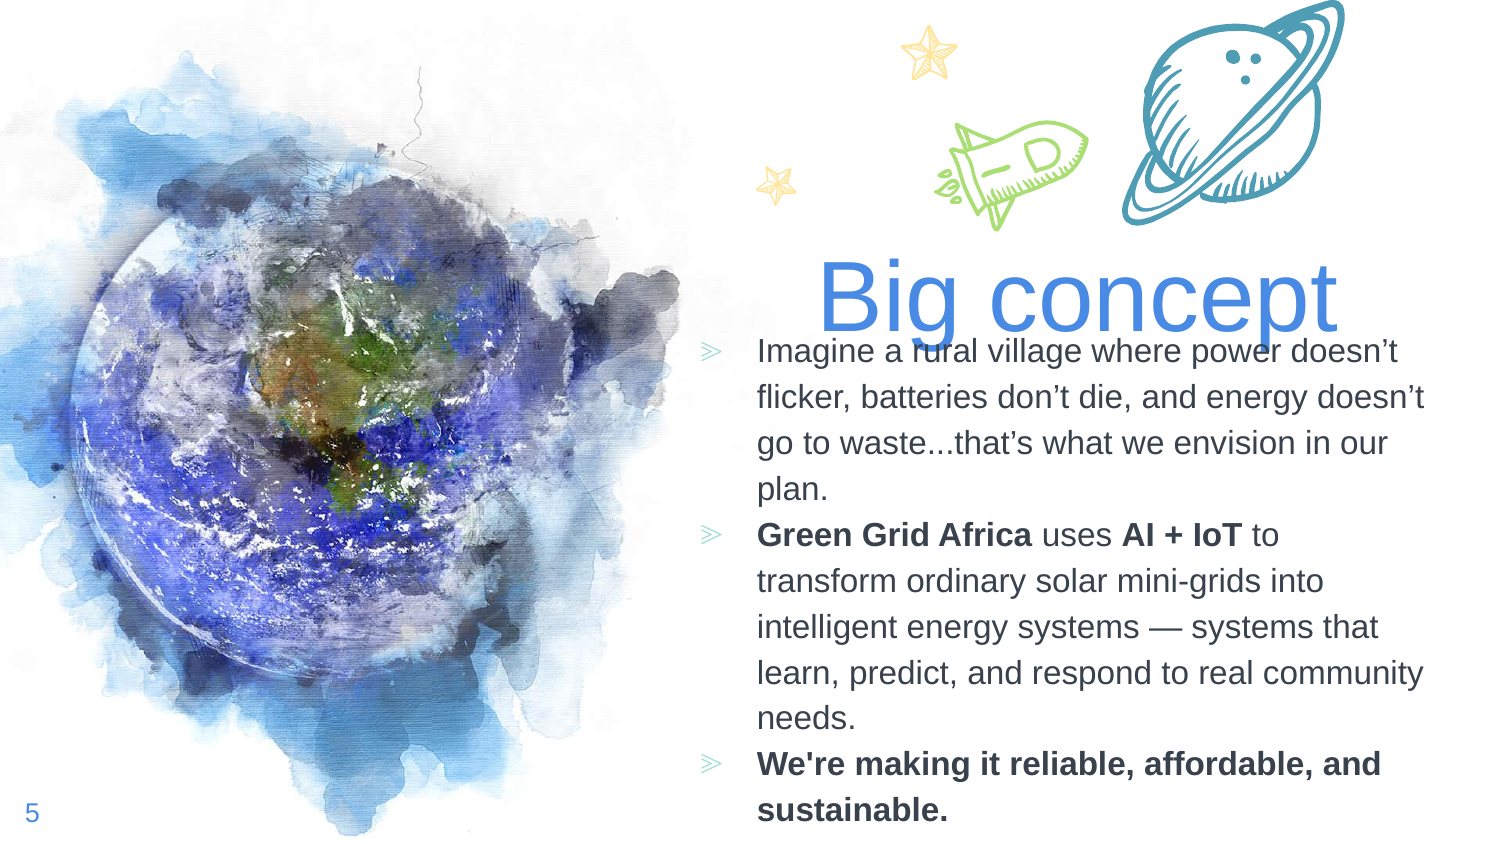

Big concept

Imagine a rural village where power doesn’t flicker, batteries don’t die, and energy doesn’t go to waste...that’s what we envision in our plan.
Green Grid Africa uses AI + IoT to transform ordinary solar mini-grids into intelligent energy systems — systems that learn, predict, and respond to real community needs.
We're making it reliable, affordable, and sustainable.

5